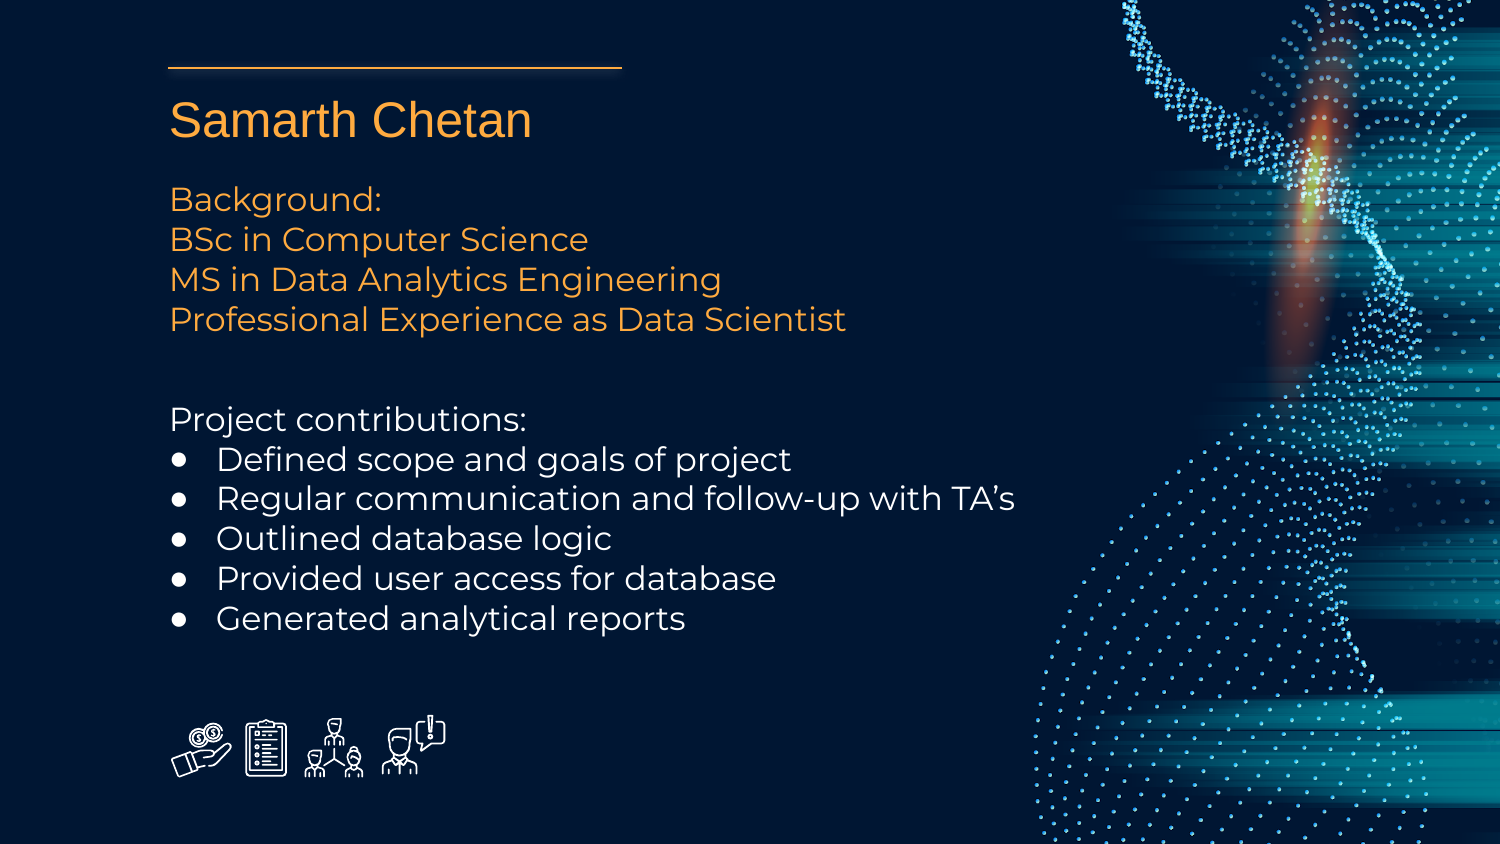

# Samarth Chetan
Background:
BSc in Computer Science
MS in Data Analytics Engineering
Professional Experience as Data Scientist

Project contributions:
Defined scope and goals of project
Regular communication and follow-up with TA’s
Outlined database logic
Provided user access for database
Generated analytical reports